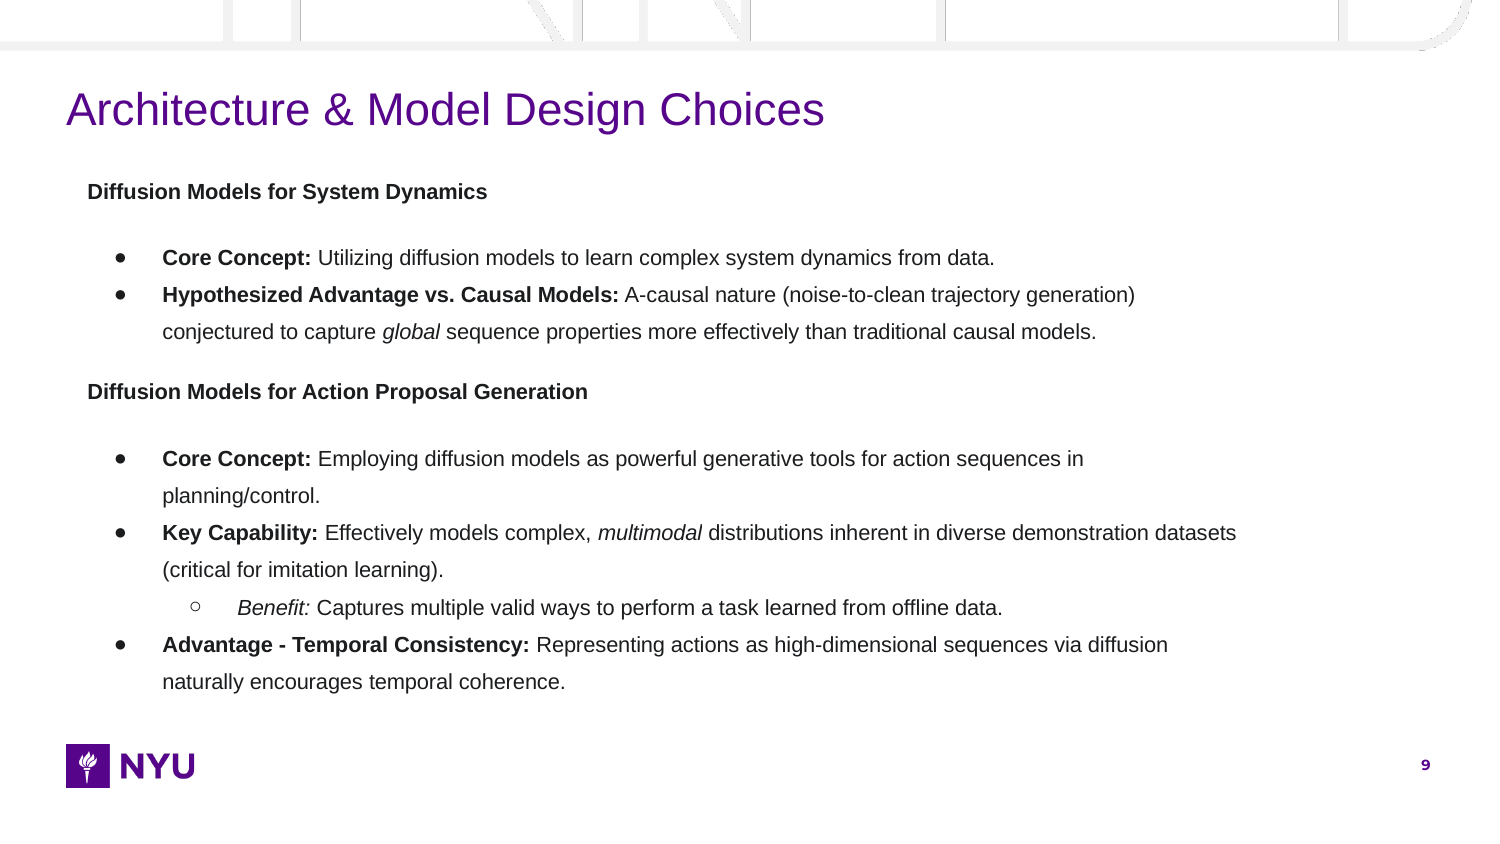

# Architecture & Model Design Choices
Diffusion Models for System Dynamics
Core Concept: Utilizing diffusion models to learn complex system dynamics from data.
Hypothesized Advantage vs. Causal Models: A-causal nature (noise-to-clean trajectory generation) conjectured to capture global sequence properties more effectively than traditional causal models.
Diffusion Models for Action Proposal Generation
Core Concept: Employing diffusion models as powerful generative tools for action sequences in planning/control.
Key Capability: Effectively models complex, multimodal distributions inherent in diverse demonstration datasets (critical for imitation learning).
Benefit: Captures multiple valid ways to perform a task learned from offline data.
Advantage - Temporal Consistency: Representing actions as high-dimensional sequences via diffusion naturally encourages temporal coherence.